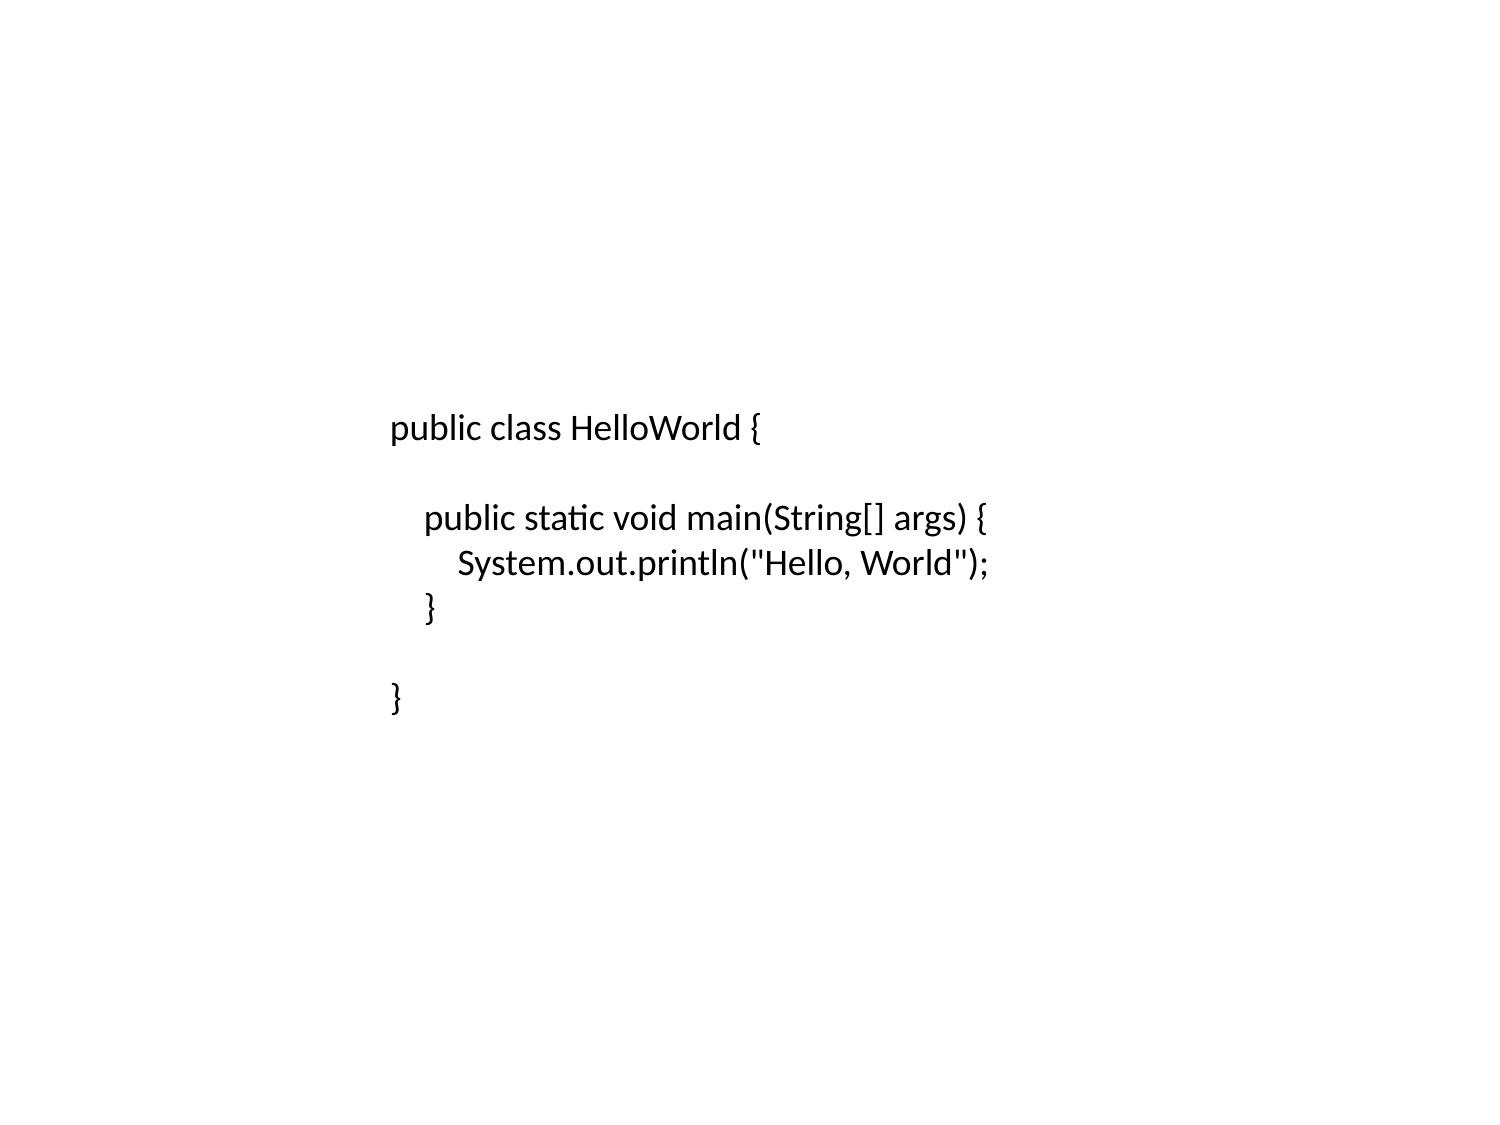

public class HelloWorld {

    public static void main(String[] args) {
        System.out.println("Hello, World");
    }

}